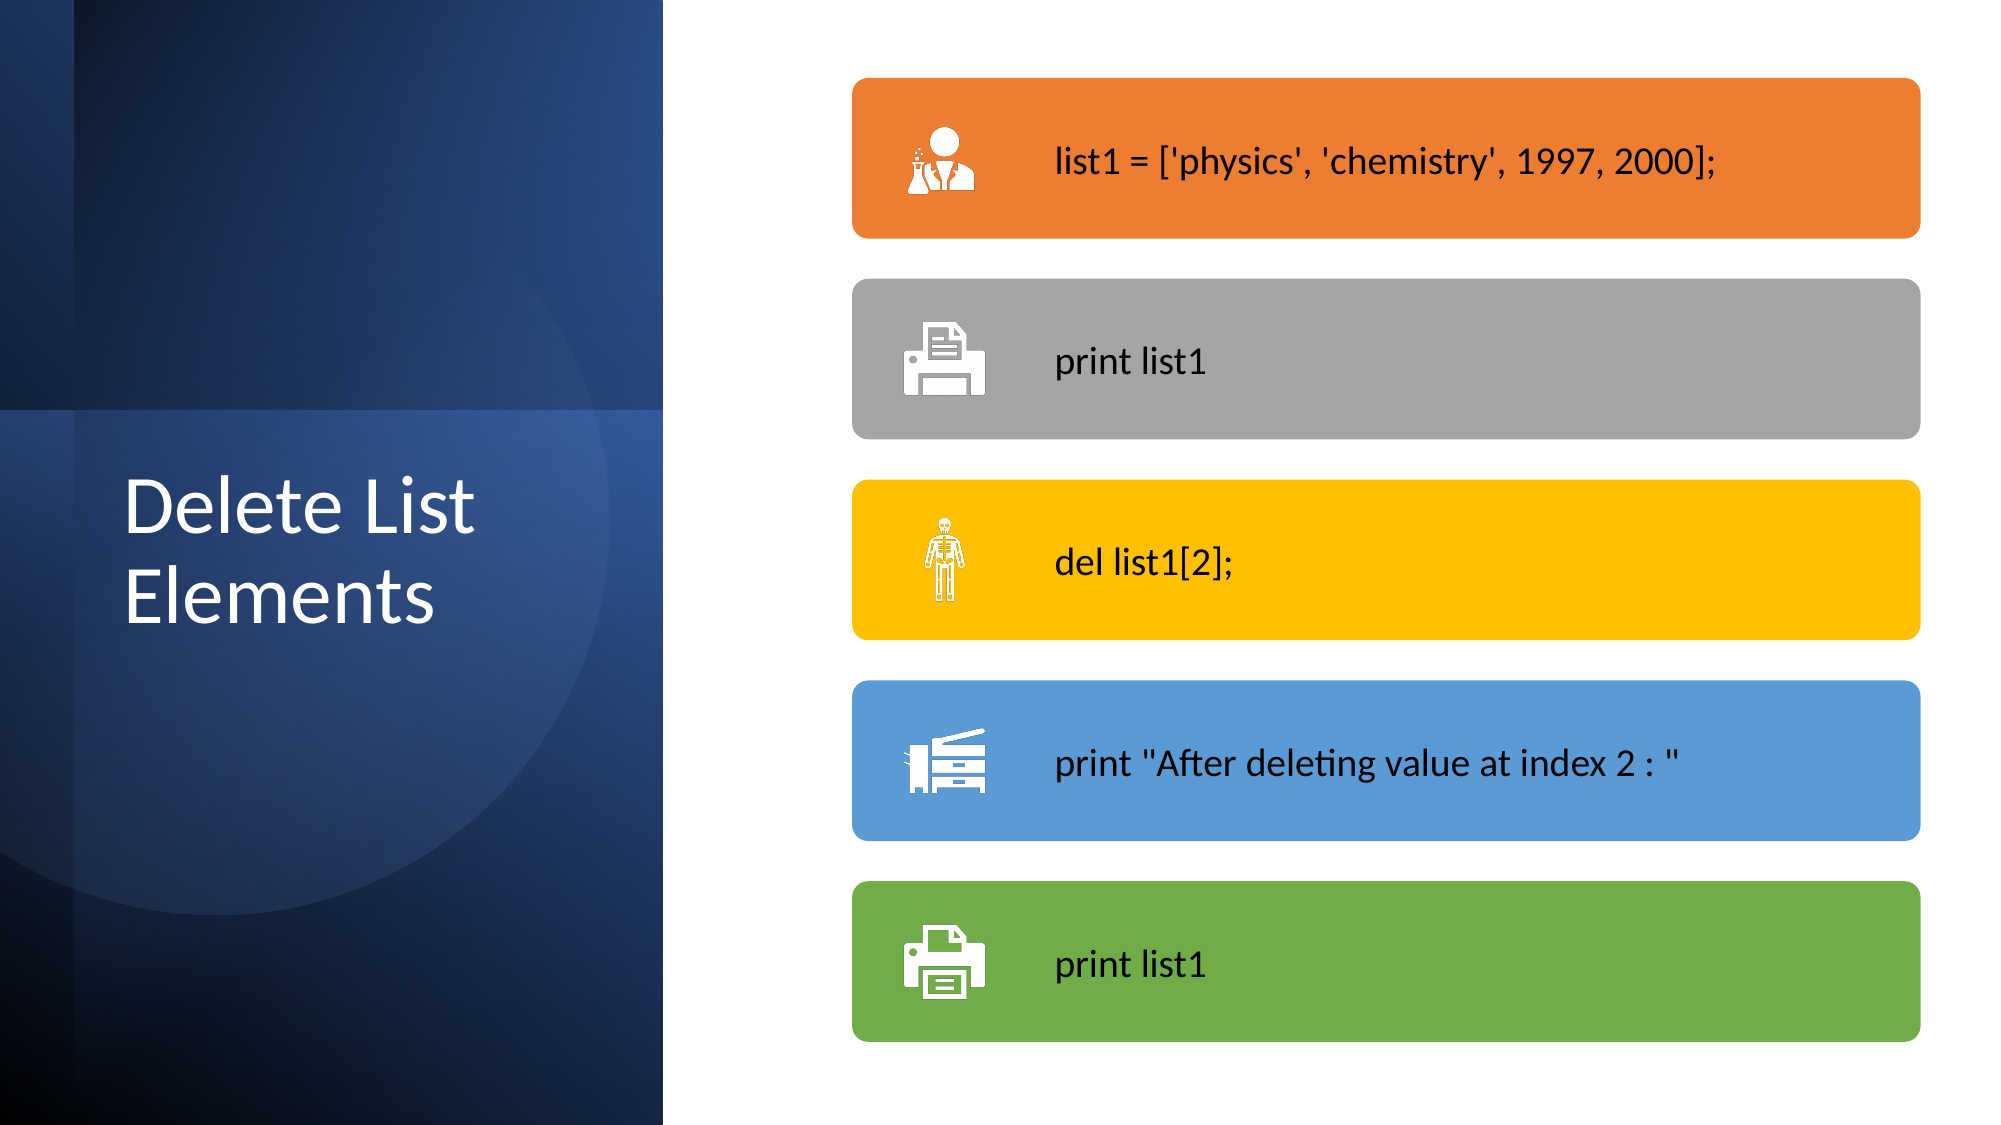

list1 = ['physics', 'chemistry', 1997, 2000];
print list1
del list1[2];
print "After deleting value at index 2 : "
print list1

# Delete List Elements